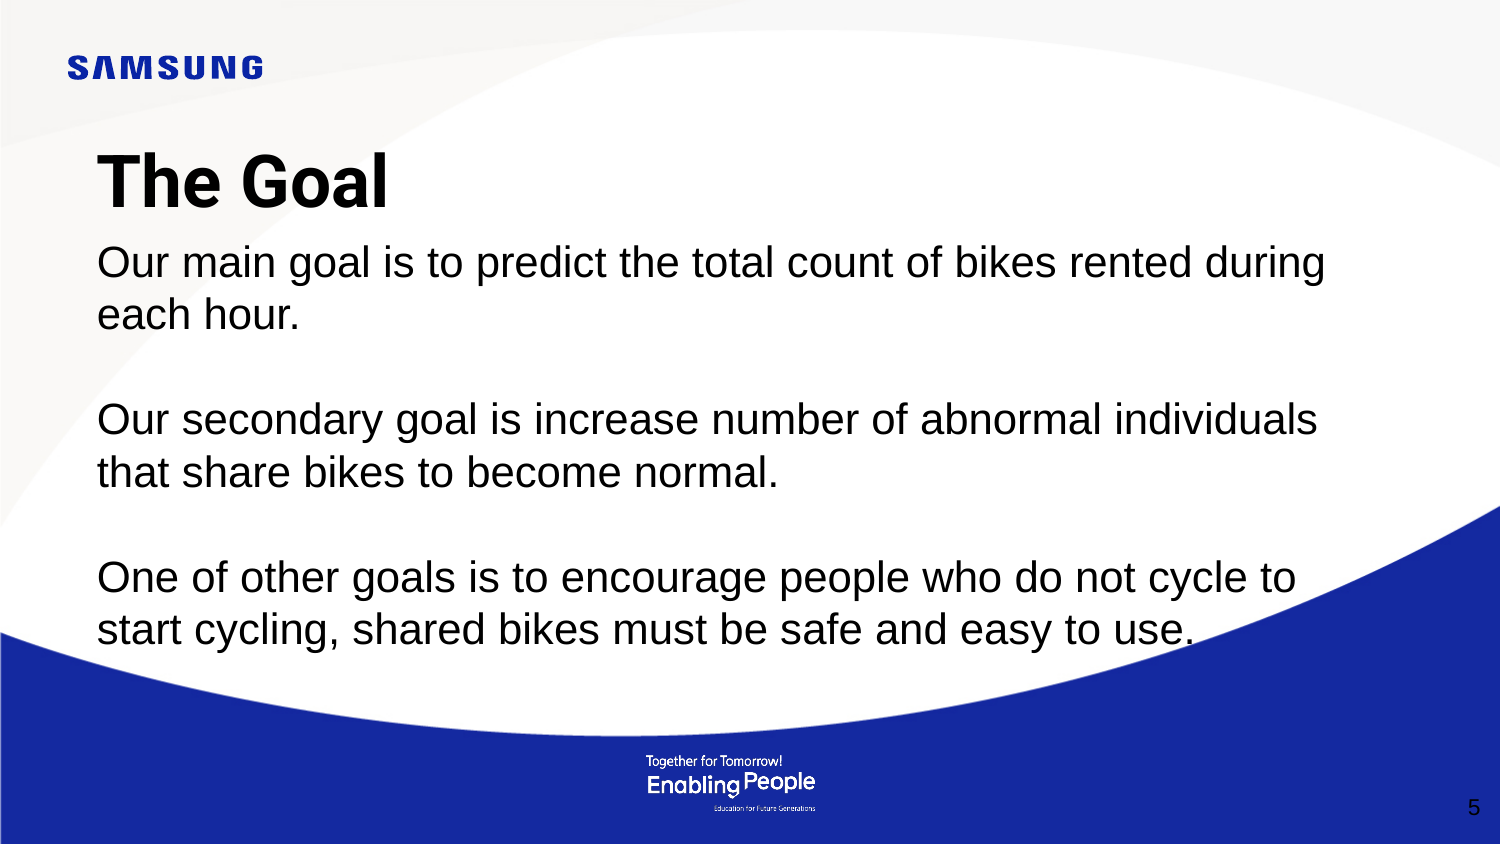

The Goal
Our main goal is to predict the total count of bikes rented during each hour.

Our secondary goal is increase number of abnormal individuals that share bikes to become normal.

One of other goals is to encourage people who do not cycle to start cycling, shared bikes must be safe and easy to use.
5